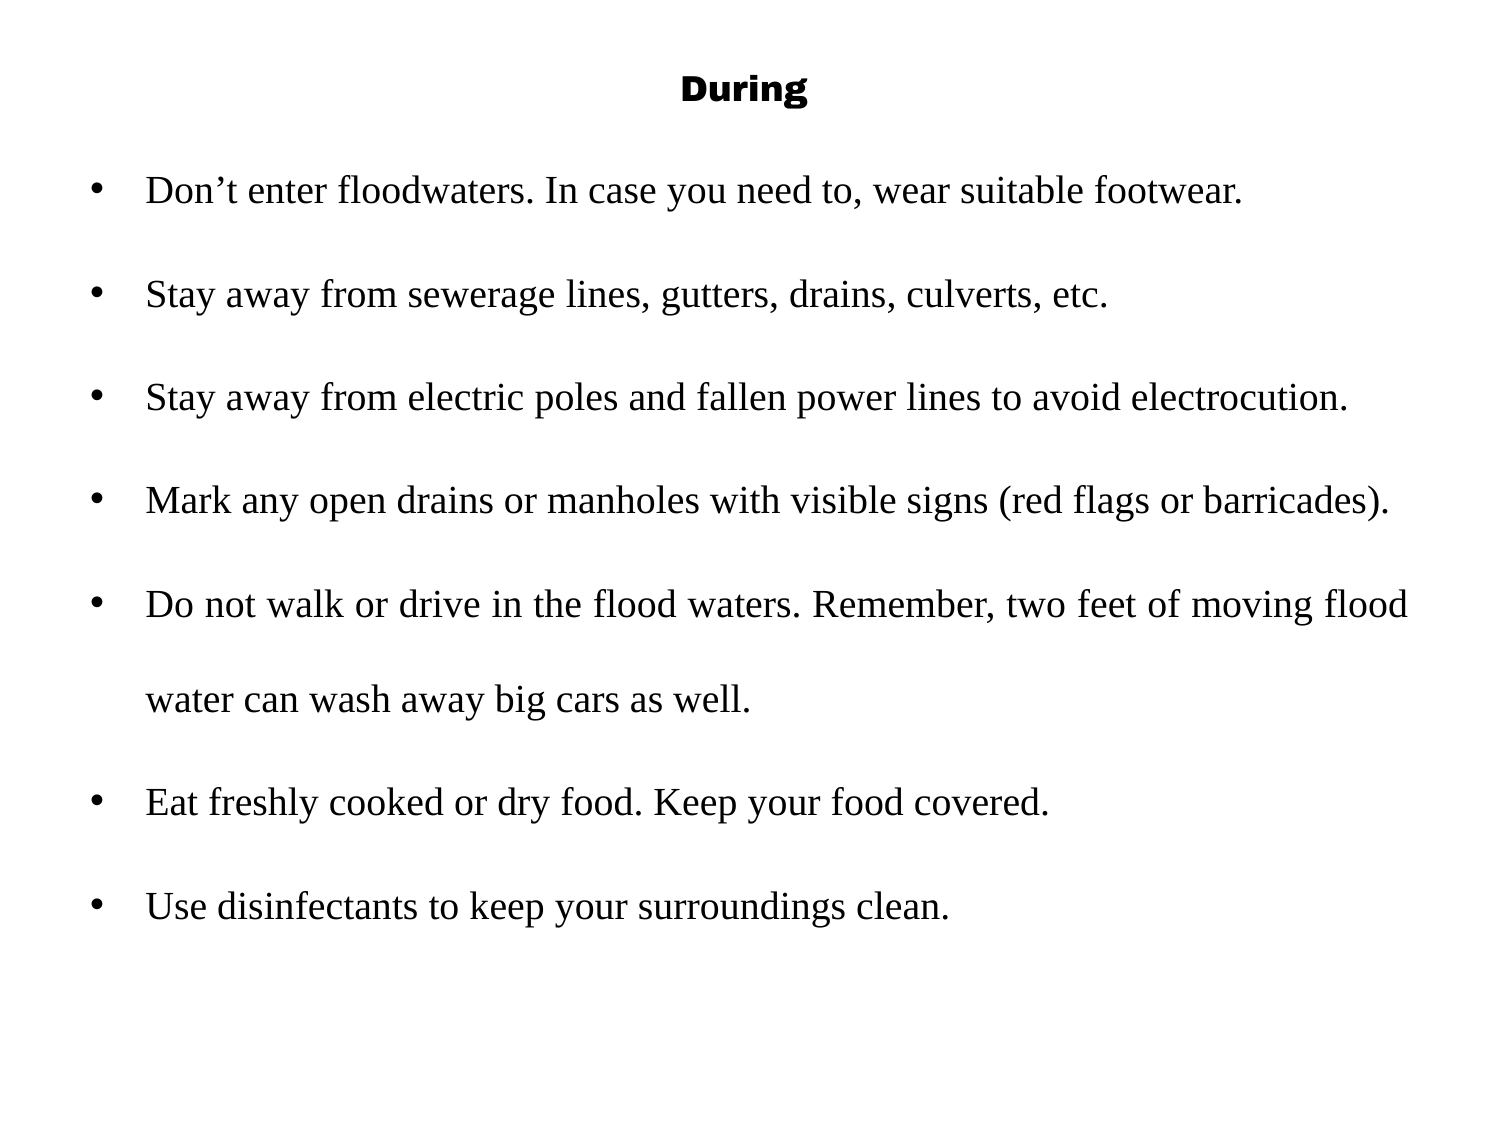

During
Don’t enter floodwaters. In case you need to, wear suitable footwear.
Stay away from sewerage lines, gutters, drains, culverts, etc.
Stay away from electric poles and fallen power lines to avoid electrocution.
Mark any open drains or manholes with visible signs (red flags or barricades).
Do not walk or drive in the flood waters. Remember, two feet of moving flood water can wash away big cars as well.
Eat freshly cooked or dry food. Keep your food covered.
Use disinfectants to keep your surroundings clean.